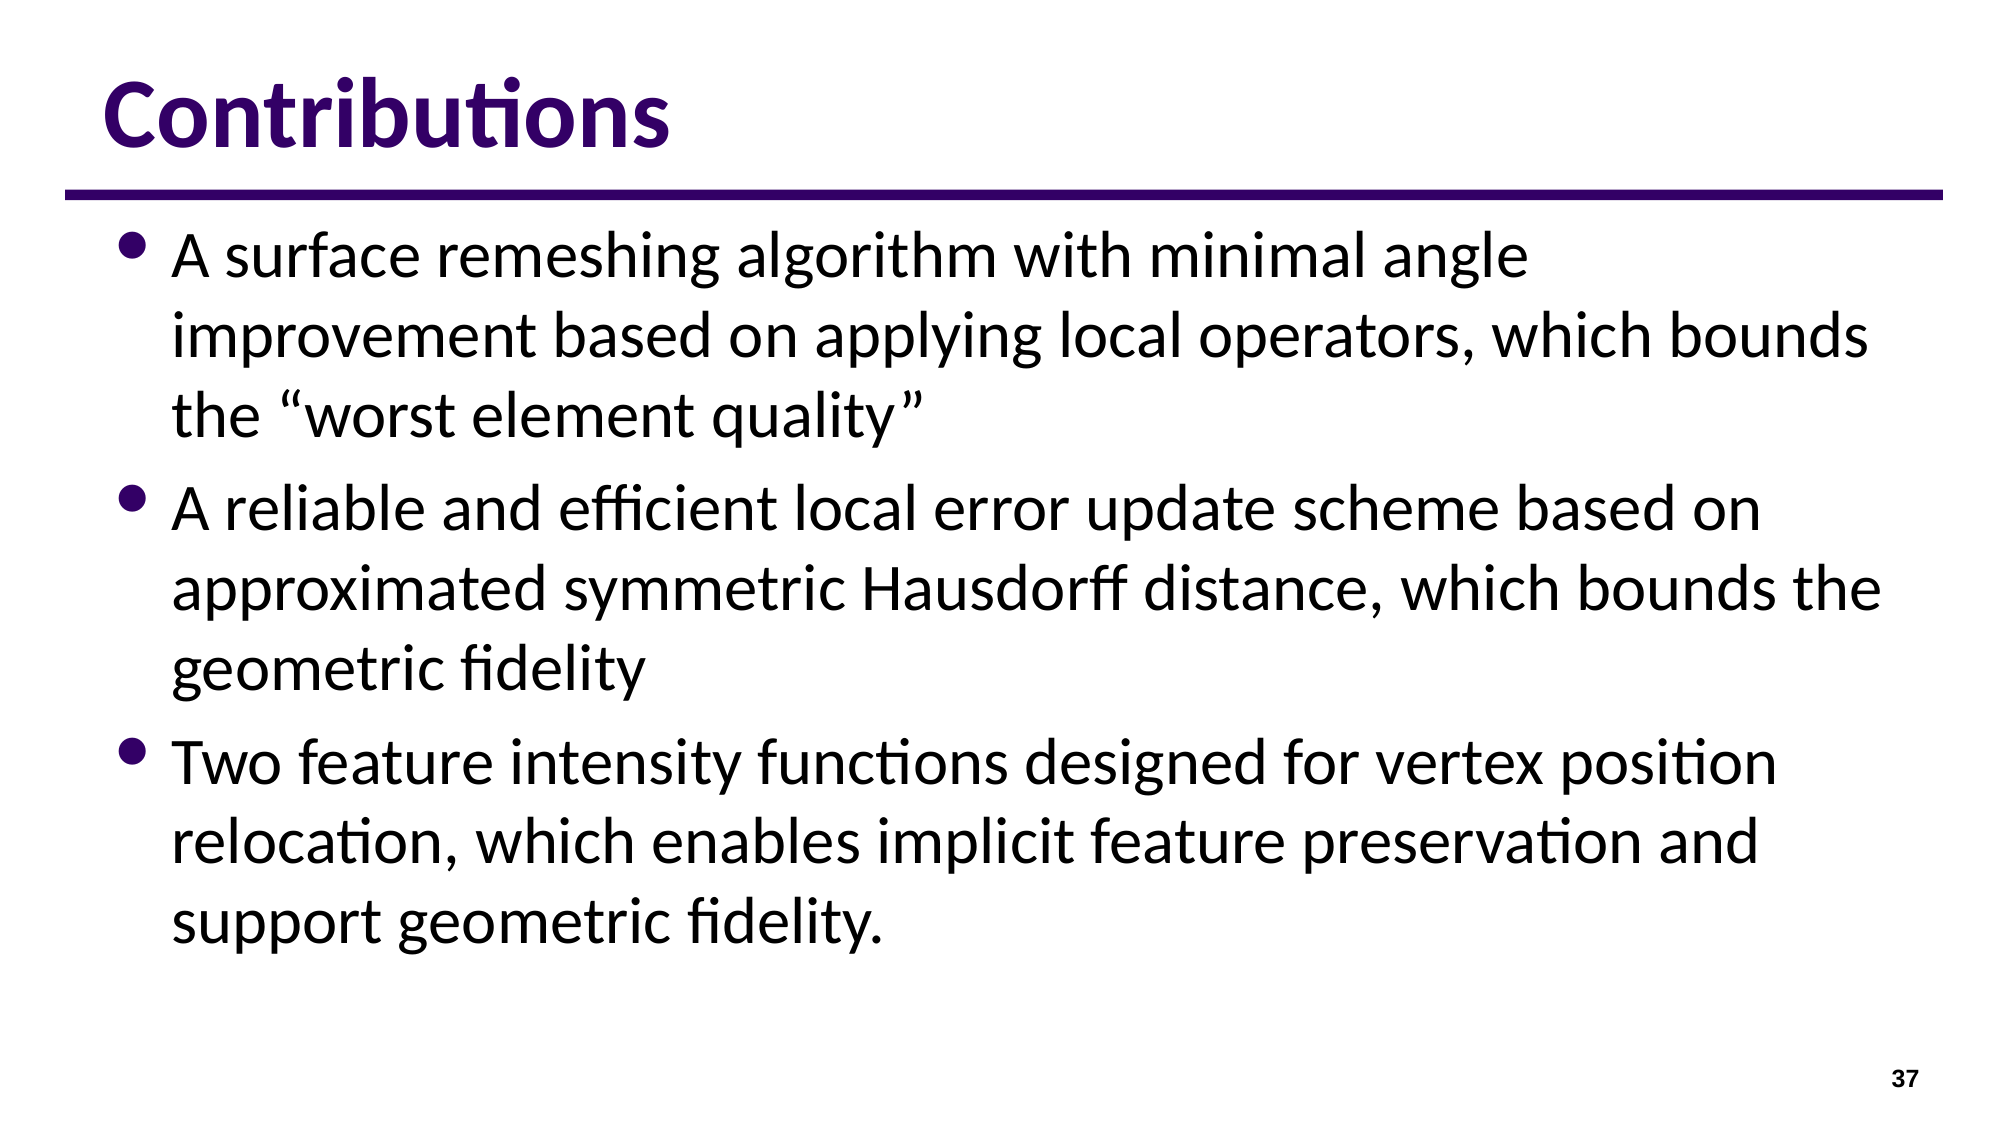

# Contributions
A surface remeshing algorithm with minimal angle improvement based on applying local operators, which bounds the “worst element quality”
A reliable and efficient local error update scheme based on approximated symmetric Hausdorff distance, which bounds the geometric fidelity
Two feature intensity functions designed for vertex position relocation, which enables implicit feature preservation and support geometric fidelity.
37